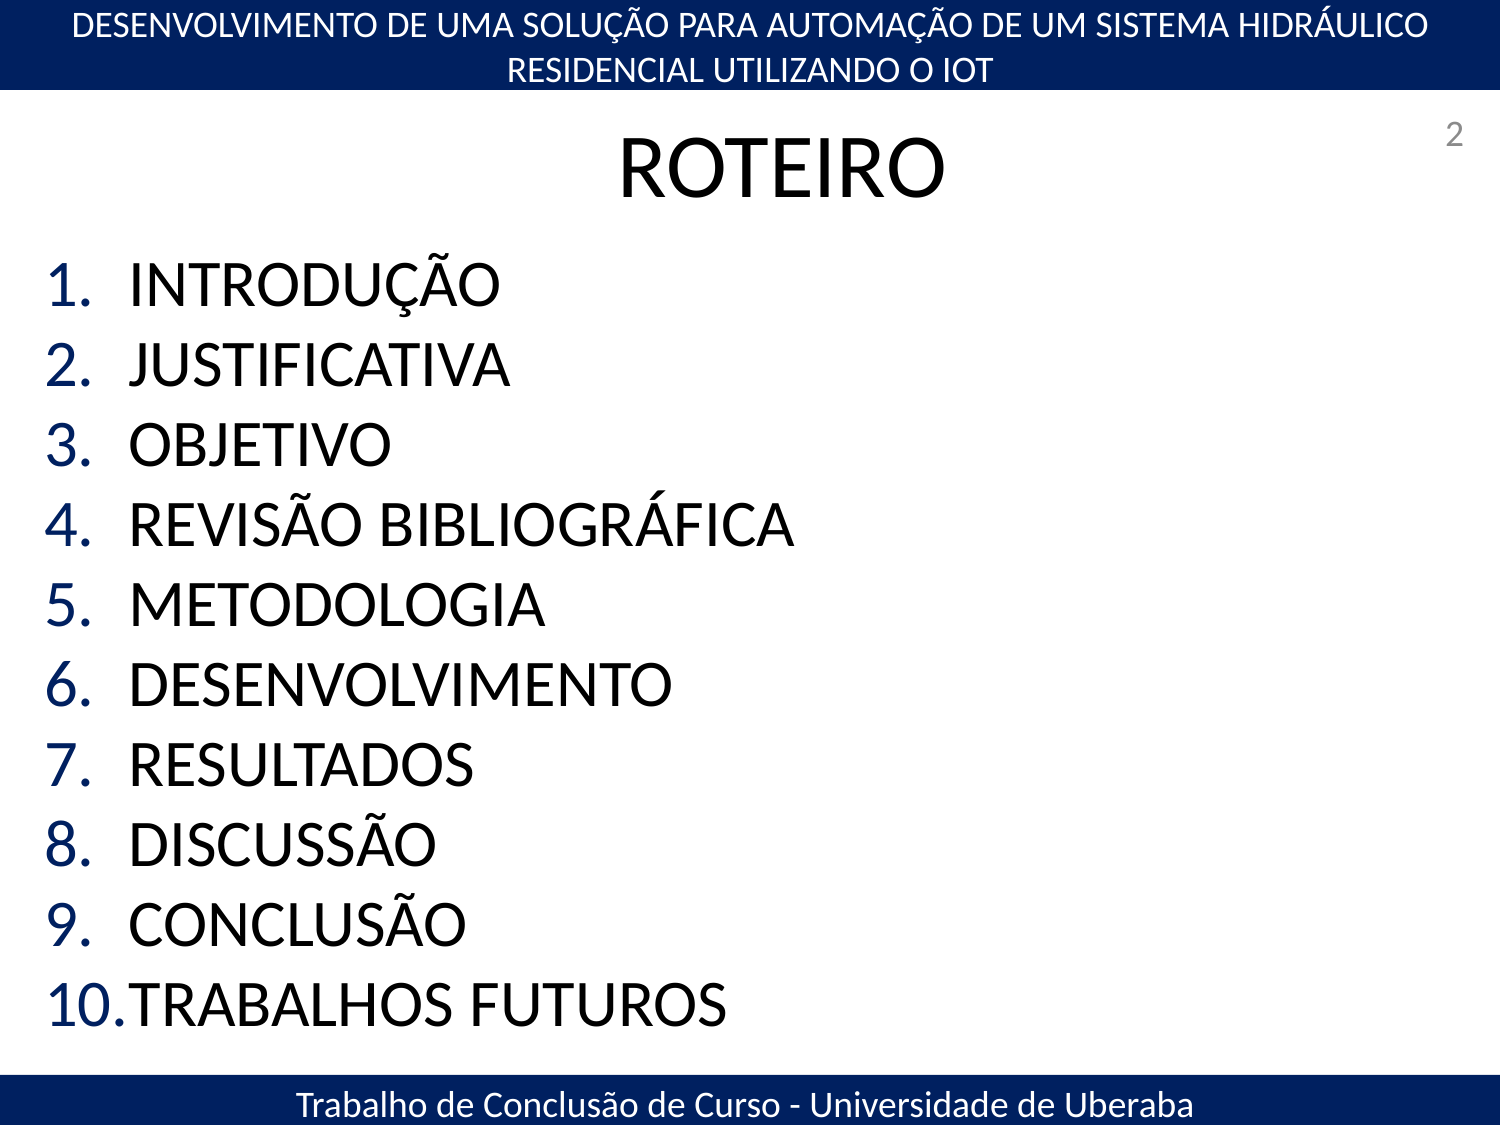

DESENVOLVIMENTO DE UMA SOLUÇÃO PARA AUTOMAÇÃO DE UM SISTEMA HIDRÁULICO RESIDENCIAL UTILIZANDO O IOT
# ROTEIRO
2
INTRODUÇÃO
JUSTIFICATIVA
OBJETIVO
REVISÃO BIBLIOGRÁFICA
METODOLOGIA
DESENVOLVIMENTO
RESULTADOS
DISCUSSÃO
CONCLUSÃO
TRABALHOS FUTUROS
Trabalho de Conclusão de Curso - Universidade de Uberaba